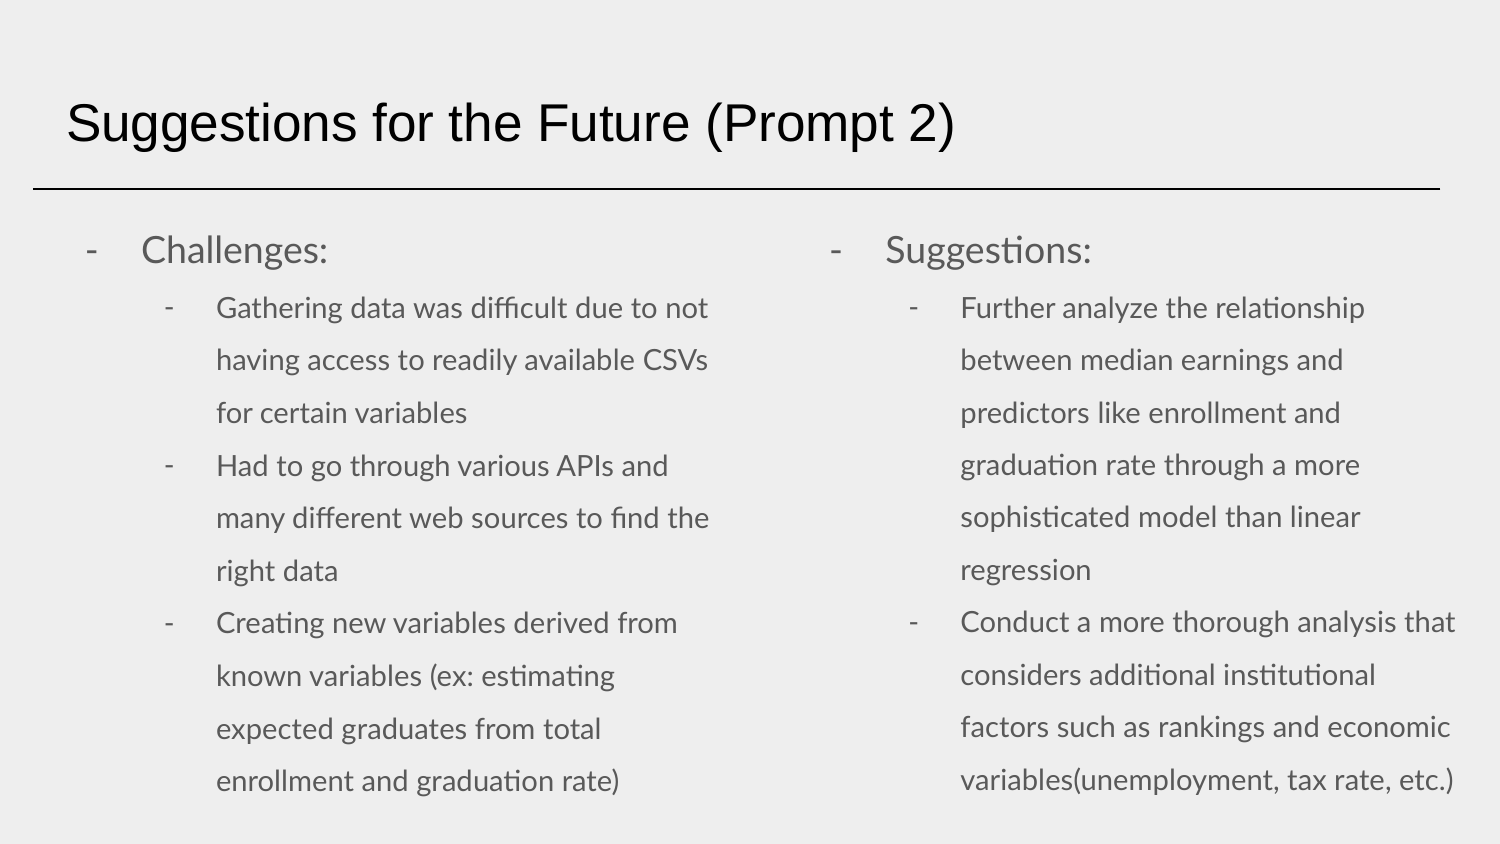

# Suggestions for the Future (Prompt 2)
Challenges:
Gathering data was difficult due to not having access to readily available CSVs for certain variables
Had to go through various APIs and many different web sources to find the right data
Creating new variables derived from known variables (ex: estimating expected graduates from total enrollment and graduation rate)
Suggestions:
Further analyze the relationship between median earnings and predictors like enrollment and graduation rate through a more sophisticated model than linear regression
Conduct a more thorough analysis that considers additional institutional factors such as rankings and economic variables(unemployment, tax rate, etc.)